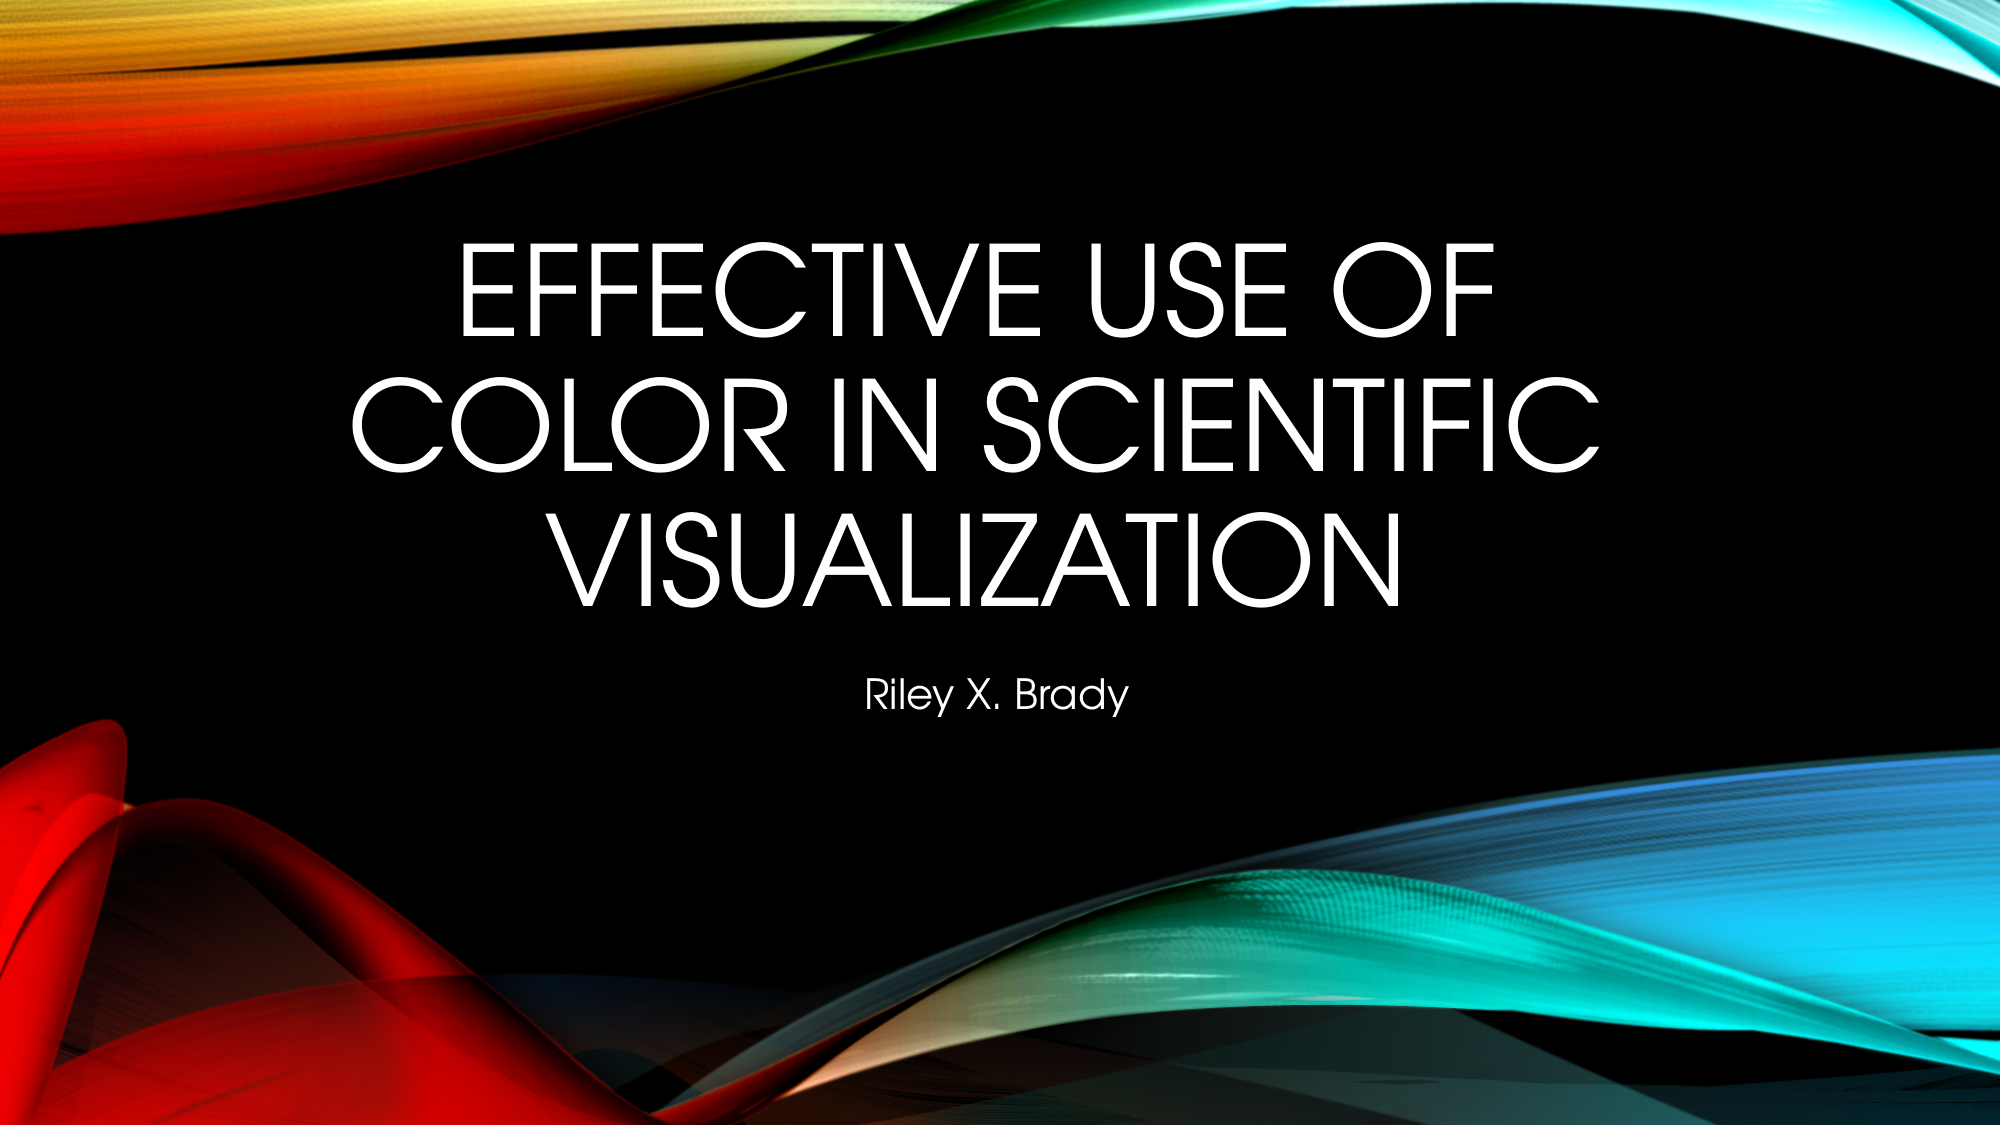

# Effective use of color in Scientific Visualization
Riley X. Brady